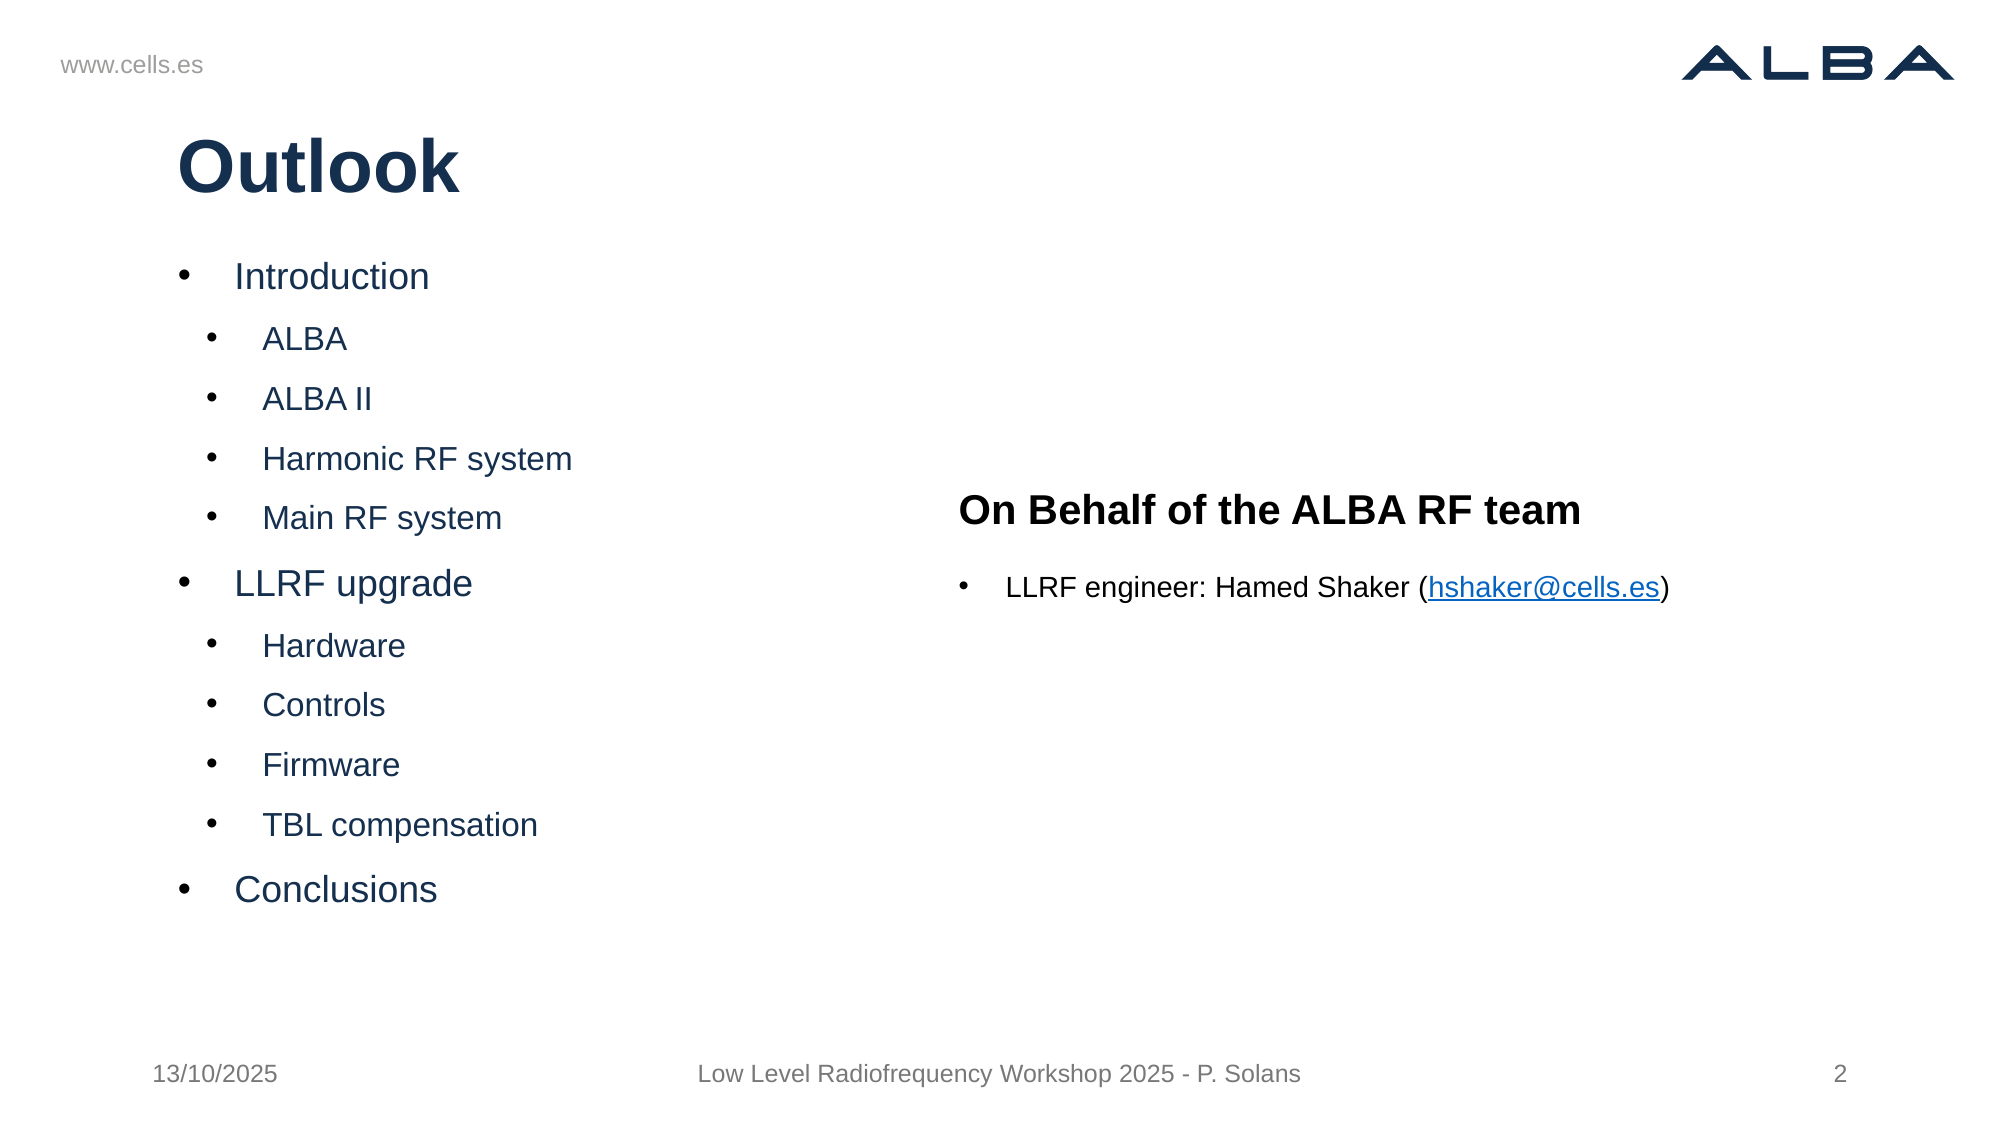

# Outlook
Introduction
ALBA
ALBA II
Harmonic RF system
Main RF system
LLRF upgrade
Hardware
Controls
Firmware
TBL compensation
Conclusions

On Behalf of the ALBA RF team
LLRF engineer: Hamed Shaker (hshaker@cells.es)
13/10/2025
Low Level Radiofrequency Workshop 2025 - P. Solans
2